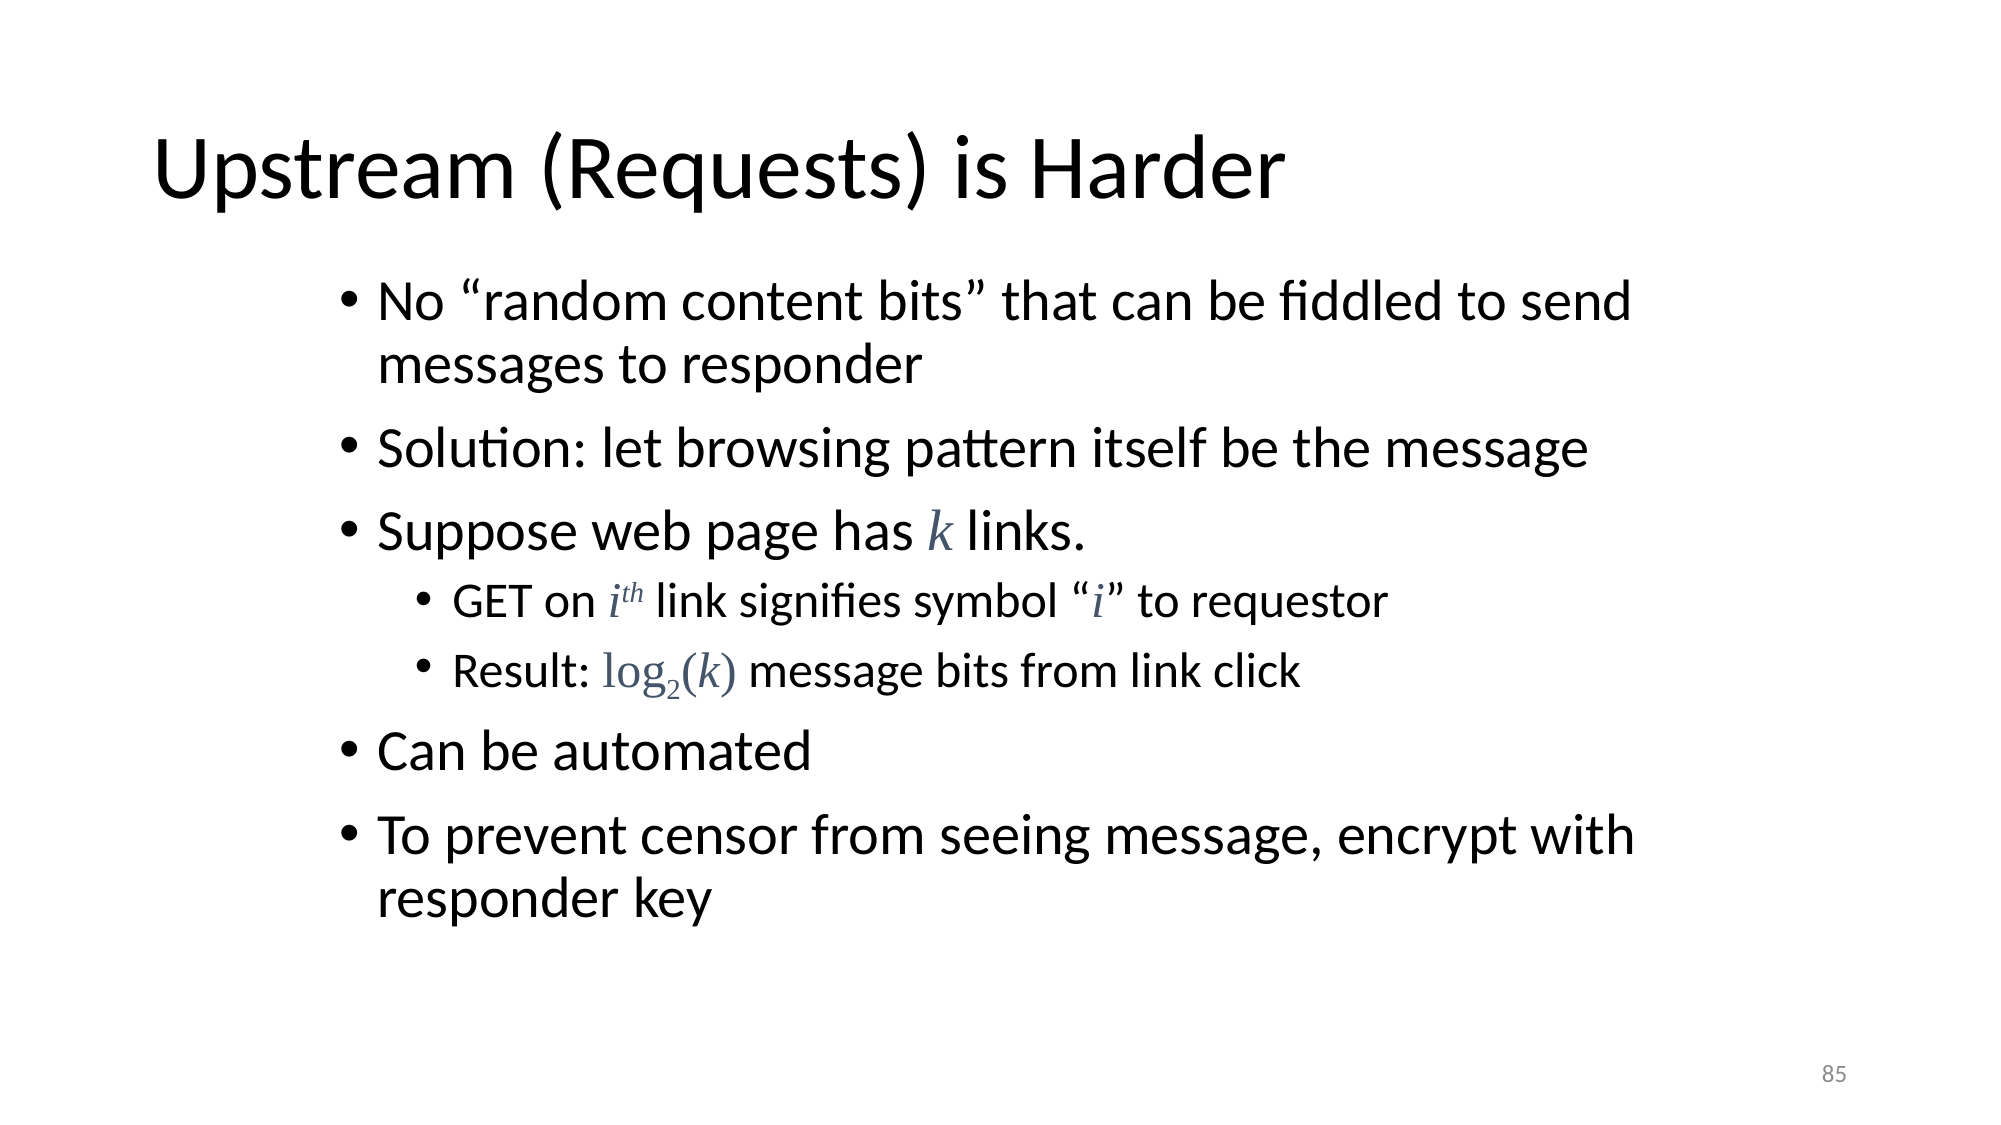

# Upstream (Requests) is Harder
No “random content bits” that can be fiddled to send messages to responder
Solution: let browsing pattern itself be the message
Suppose web page has k links.
GET on ith link signifies symbol “i” to requestor
Result: log2(k) message bits from link click
Can be automated
To prevent censor from seeing message, encrypt with responder key
85